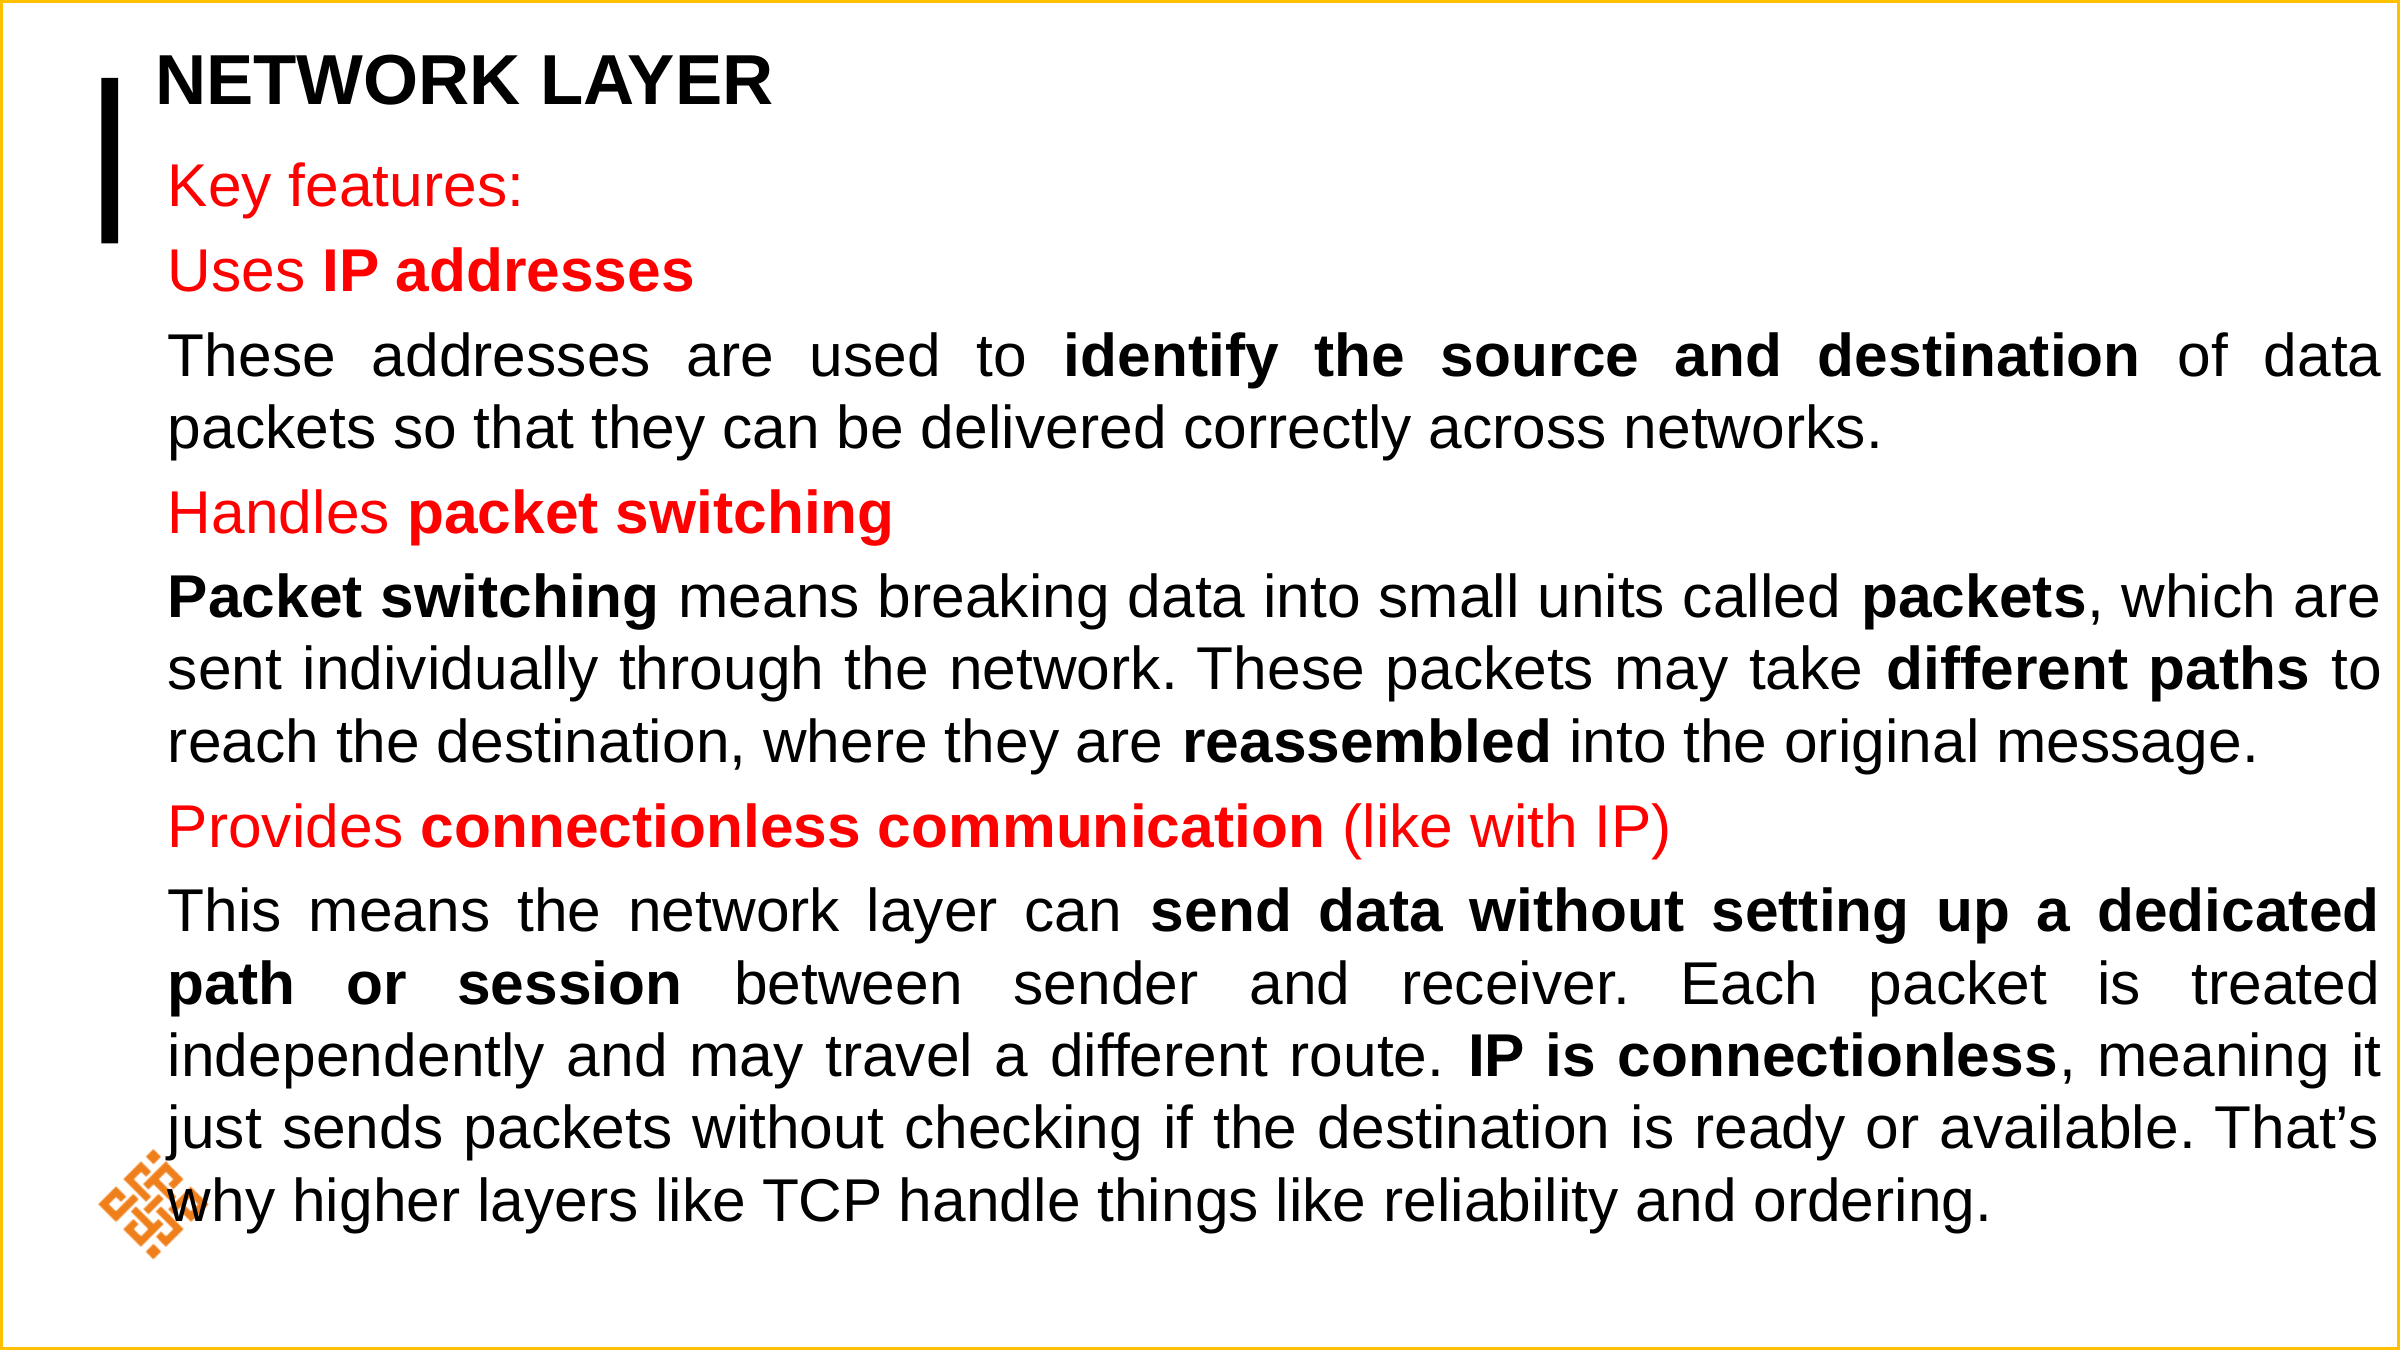

# Network Layer
Key features:
Uses IP addresses
These addresses are used to identify the source and destination of data packets so that they can be delivered correctly across networks.
Handles packet switching
Packet switching means breaking data into small units called packets, which are sent individually through the network. These packets may take different paths to reach the destination, where they are reassembled into the original message.
Provides connectionless communication (like with IP)
This means the network layer can send data without setting up a dedicated path or session between sender and receiver. Each packet is treated independently and may travel a different route. IP is connectionless, meaning it just sends packets without checking if the destination is ready or available. That’s why higher layers like TCP handle things like reliability and ordering.